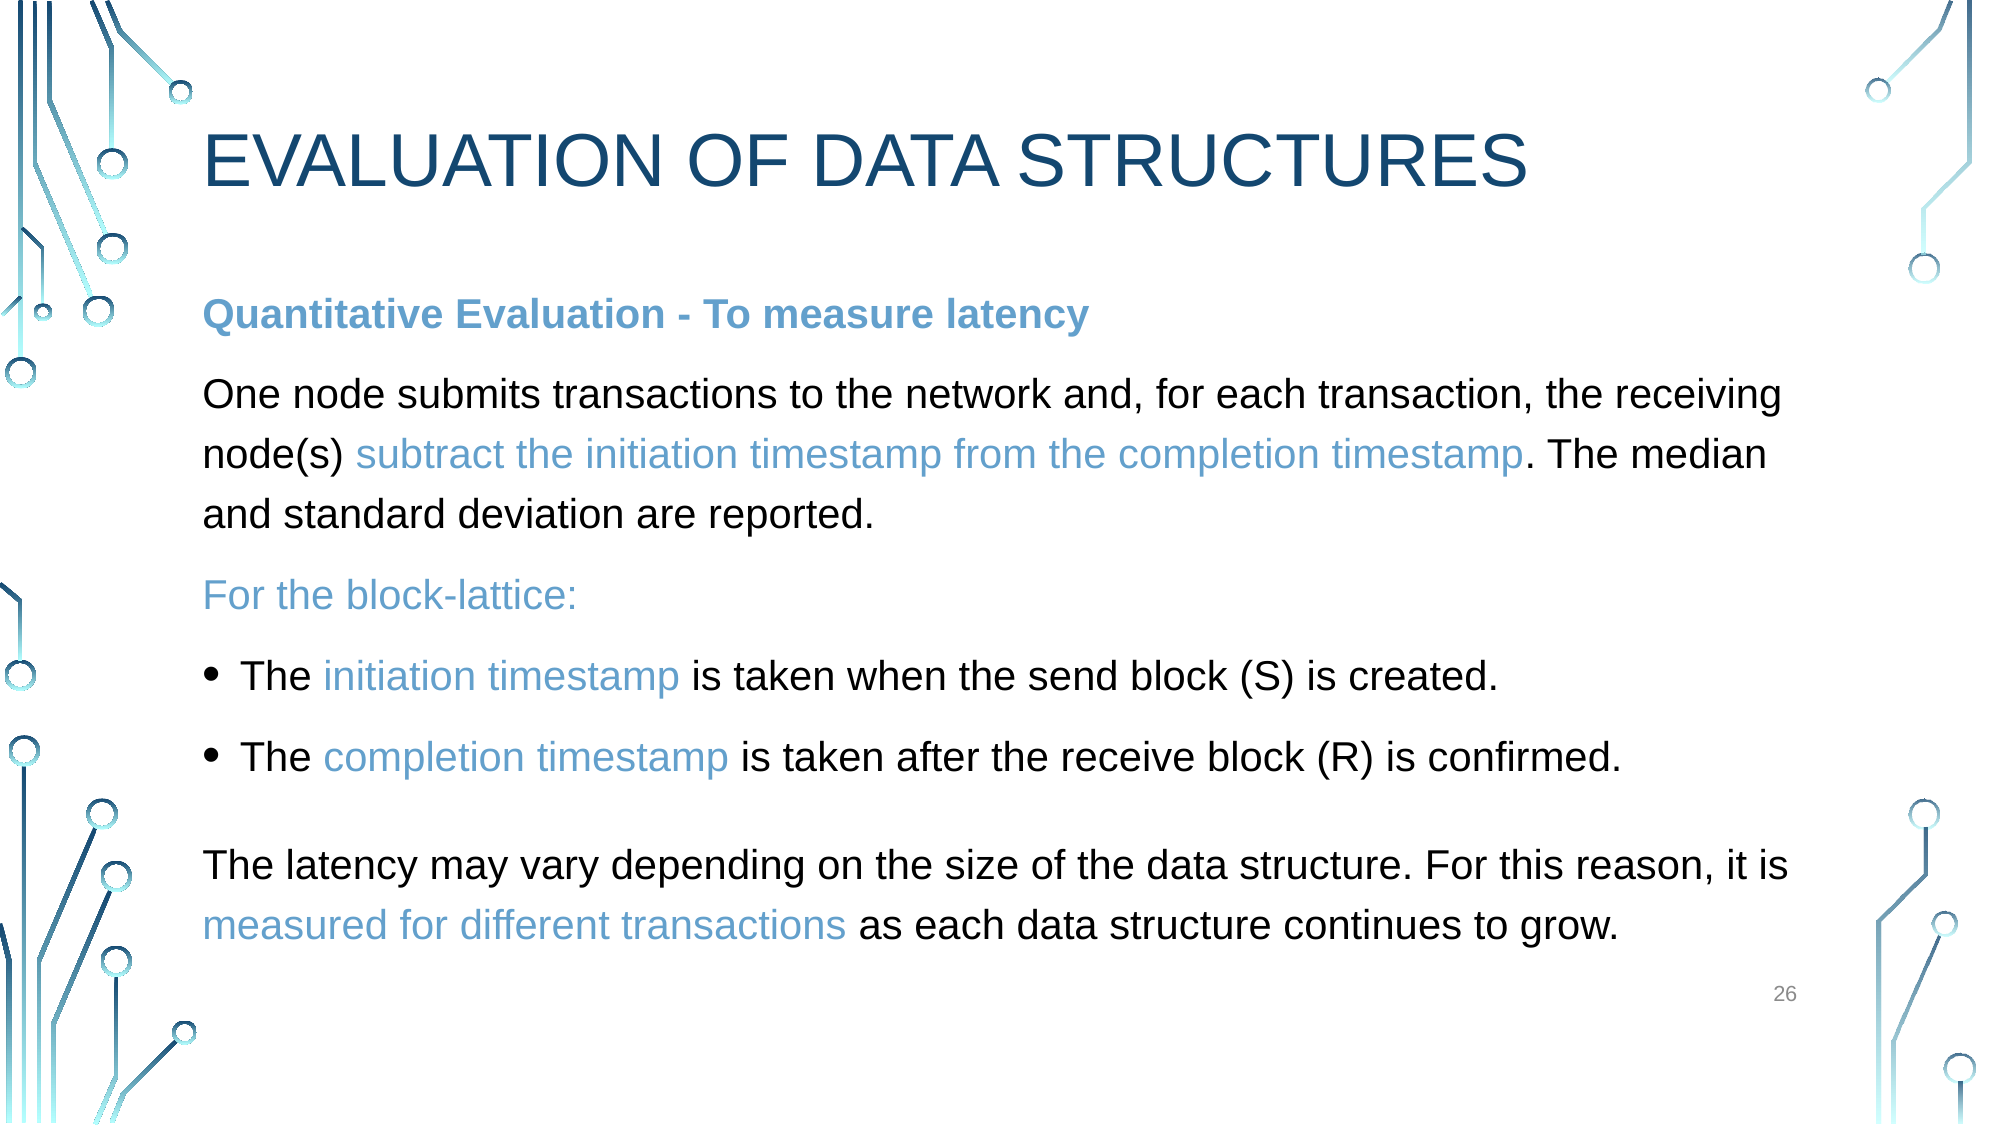

Evaluation of data structures
Quantitative Evaluation - To measure latency
One node submits transactions to the network and, for each transaction, the receiving node(s) subtract the initiation timestamp from the completion timestamp. The median and standard deviation are reported.
For the block-lattice:
The initiation timestamp is taken when the send block (S) is created.
The completion timestamp is taken after the receive block (R) is confirmed.

The latency may vary depending on the size of the data structure. For this reason, it is measured for different transactions as each data structure continues to grow.

26